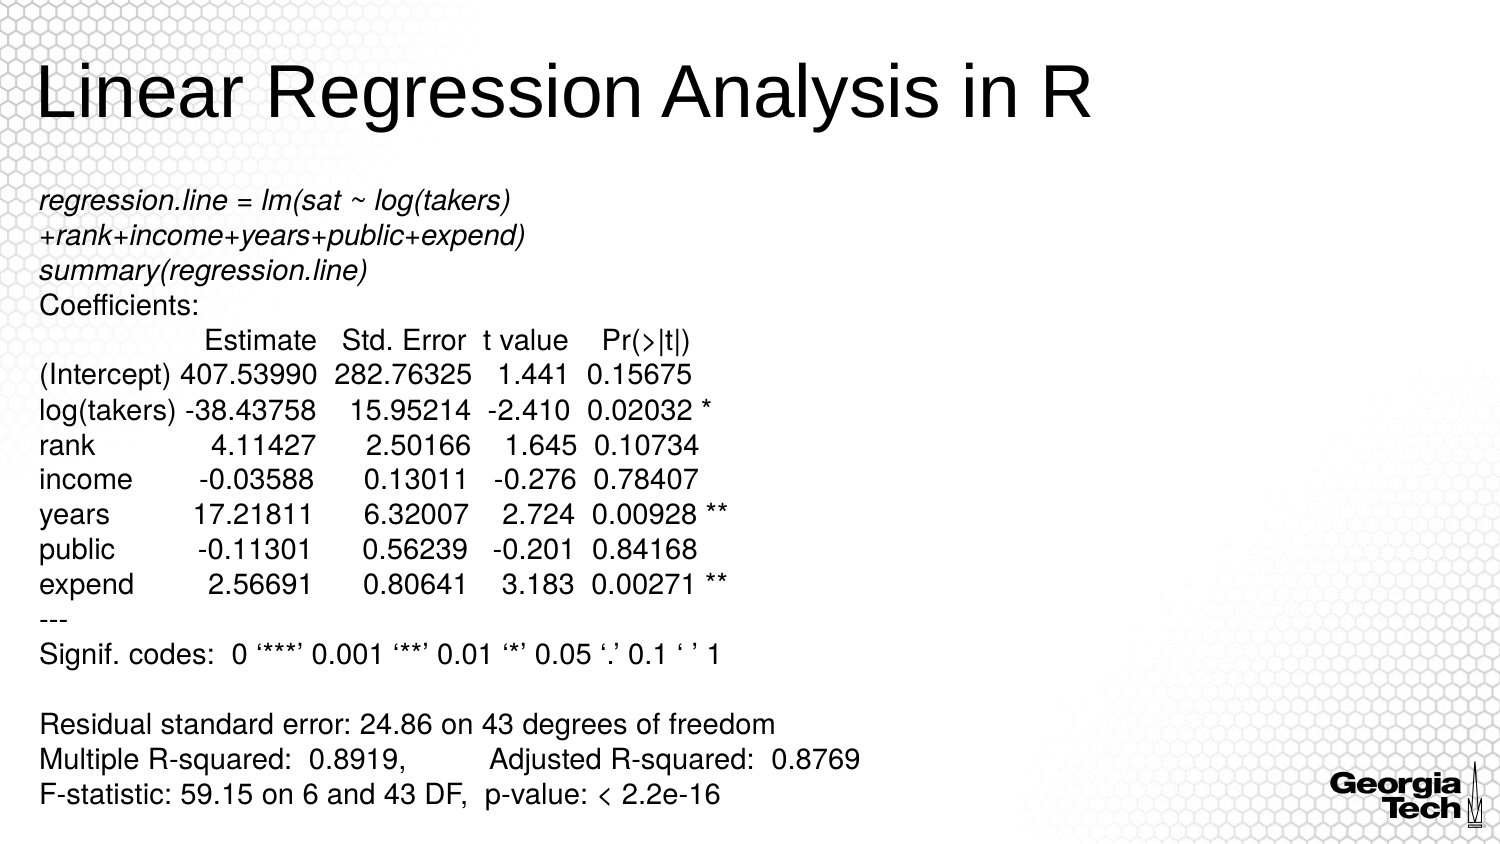

# Linear Regression Analysis in R
regression.line = lm(sat ~ log(takers)+rank+income+years+public+expend)
summary(regression.line)
Coefficients:
                    Estimate   Std. Error  t value    Pr(>|t|)
(Intercept) 407.53990  282.76325   1.441  0.15675
log(takers) -38.43758    15.95214  -2.410  0.02032 *
rank              4.11427      2.50166    1.645  0.10734
income        -0.03588      0.13011   -0.276  0.78407
years          17.21811      6.32007    2.724  0.00928 **
public          -0.11301      0.56239   -0.201  0.84168
expend         2.56691      0.80641    3.183  0.00271 **
---
Signif. codes:  0 ‘***’ 0.001 ‘**’ 0.01 ‘*’ 0.05 ‘.’ 0.1 ‘ ’ 1

Residual standard error: 24.86 on 43 degrees of freedom
Multiple R-squared:  0.8919,	Adjusted R-squared:  0.8769
F-statistic: 59.15 on 6 and 43 DF,  p-value: < 2.2e-16